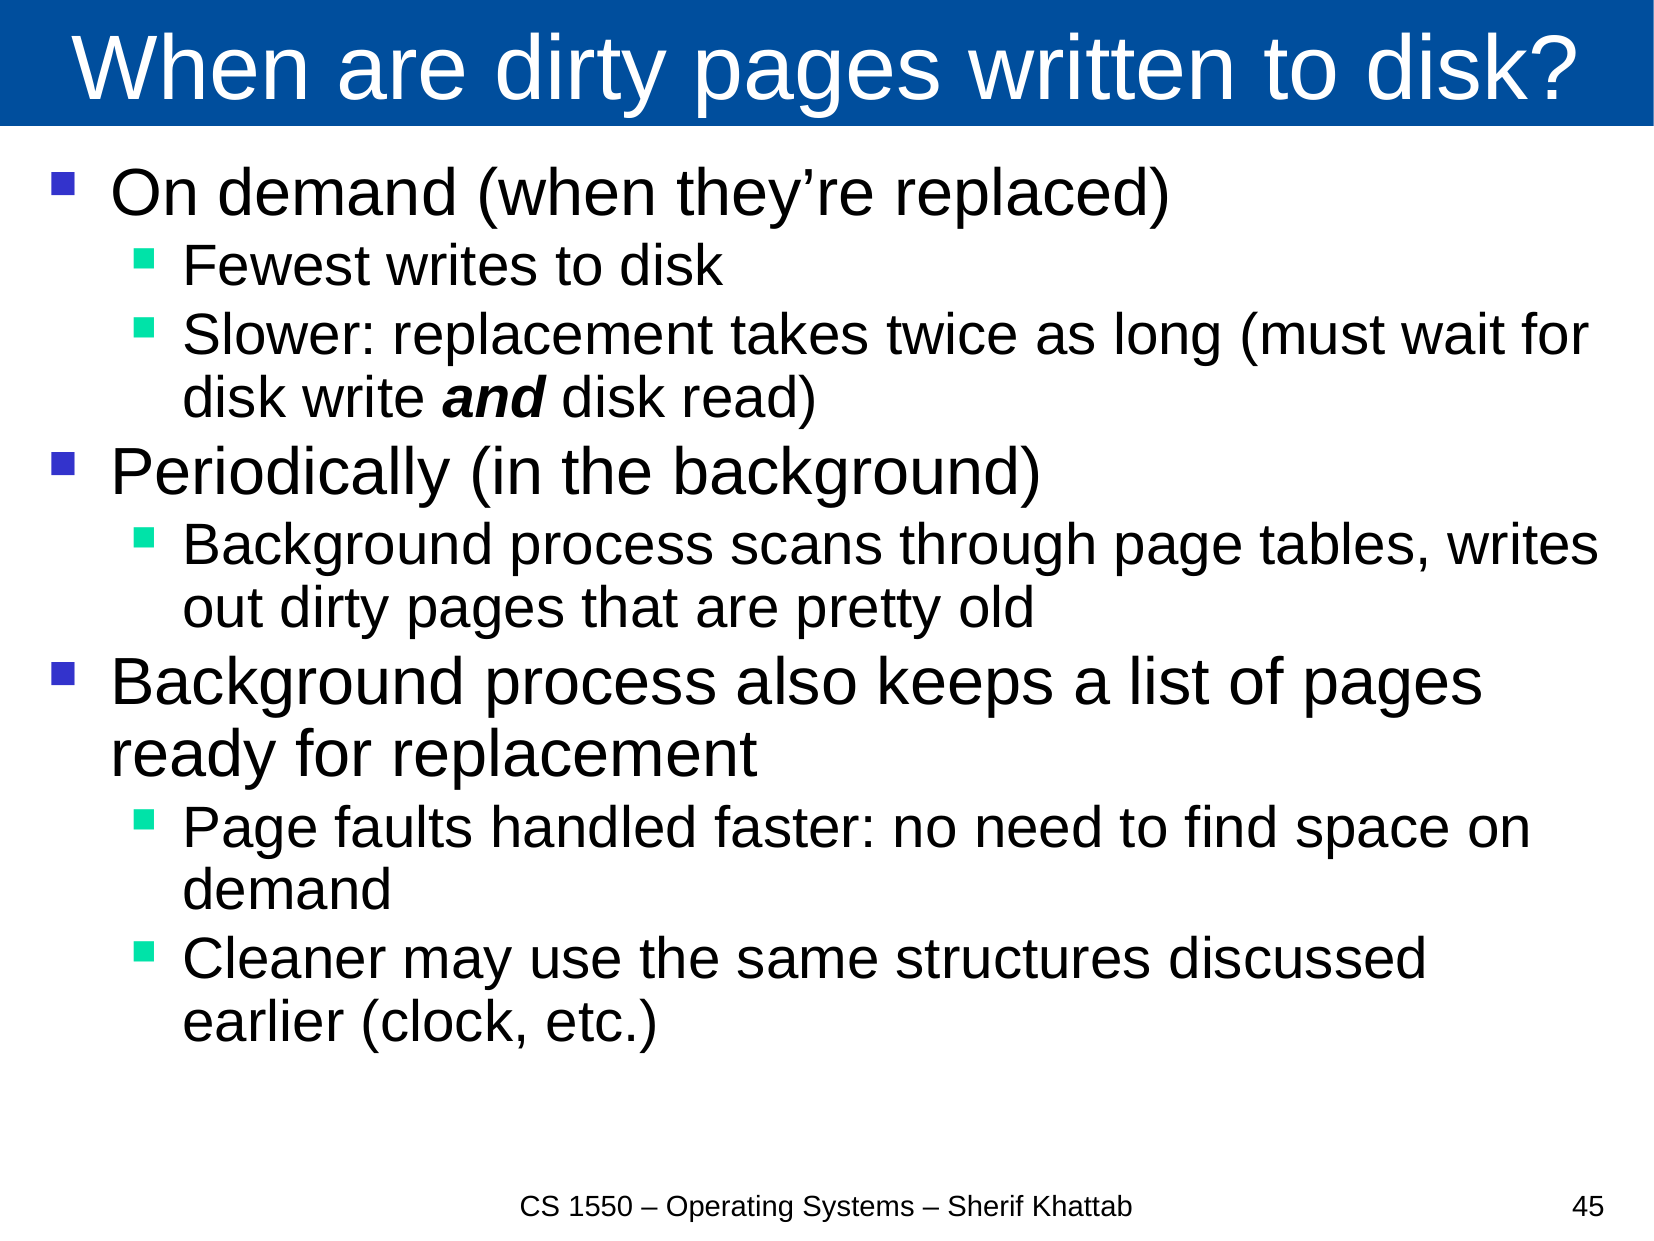

# When are dirty pages written to disk?
On demand (when they’re replaced)
Fewest writes to disk
Slower: replacement takes twice as long (must wait for disk write and disk read)
Periodically (in the background)
Background process scans through page tables, writes out dirty pages that are pretty old
Background process also keeps a list of pages ready for replacement
Page faults handled faster: no need to find space on demand
Cleaner may use the same structures discussed earlier (clock, etc.)
CS 1550 – Operating Systems – Sherif Khattab
45